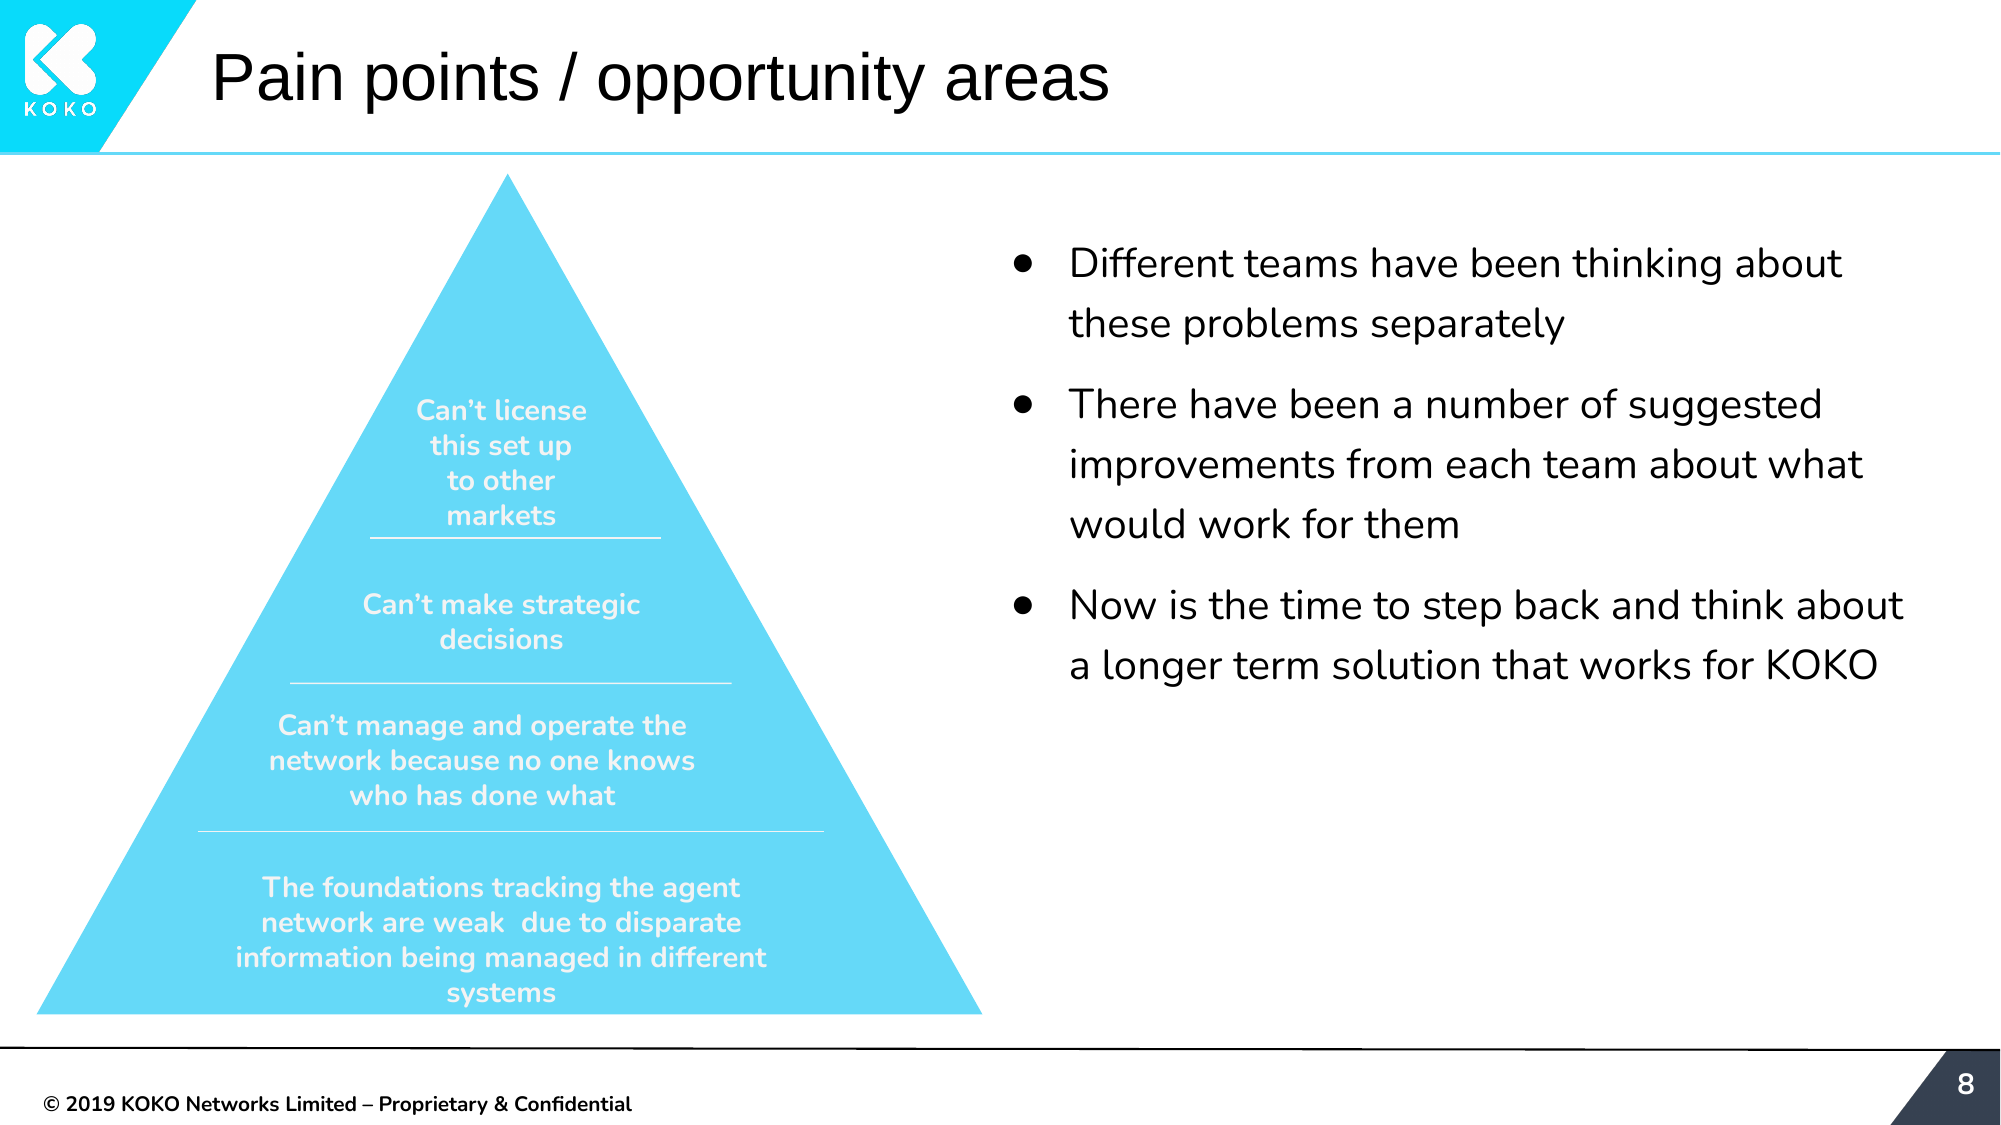

# Pain points / opportunity areas

Different teams have been thinking about these problems separately
There have been a number of suggested improvements from each team about what would work for them
Now is the time to step back and think about a longer term solution that works for KOKO
Can’t license this set up to other markets
Can’t make strategic decisions
Can’t manage and operate the network because no one knows who has done what
The foundations tracking the agent network are weak  due to disparate information being managed in different systems
8